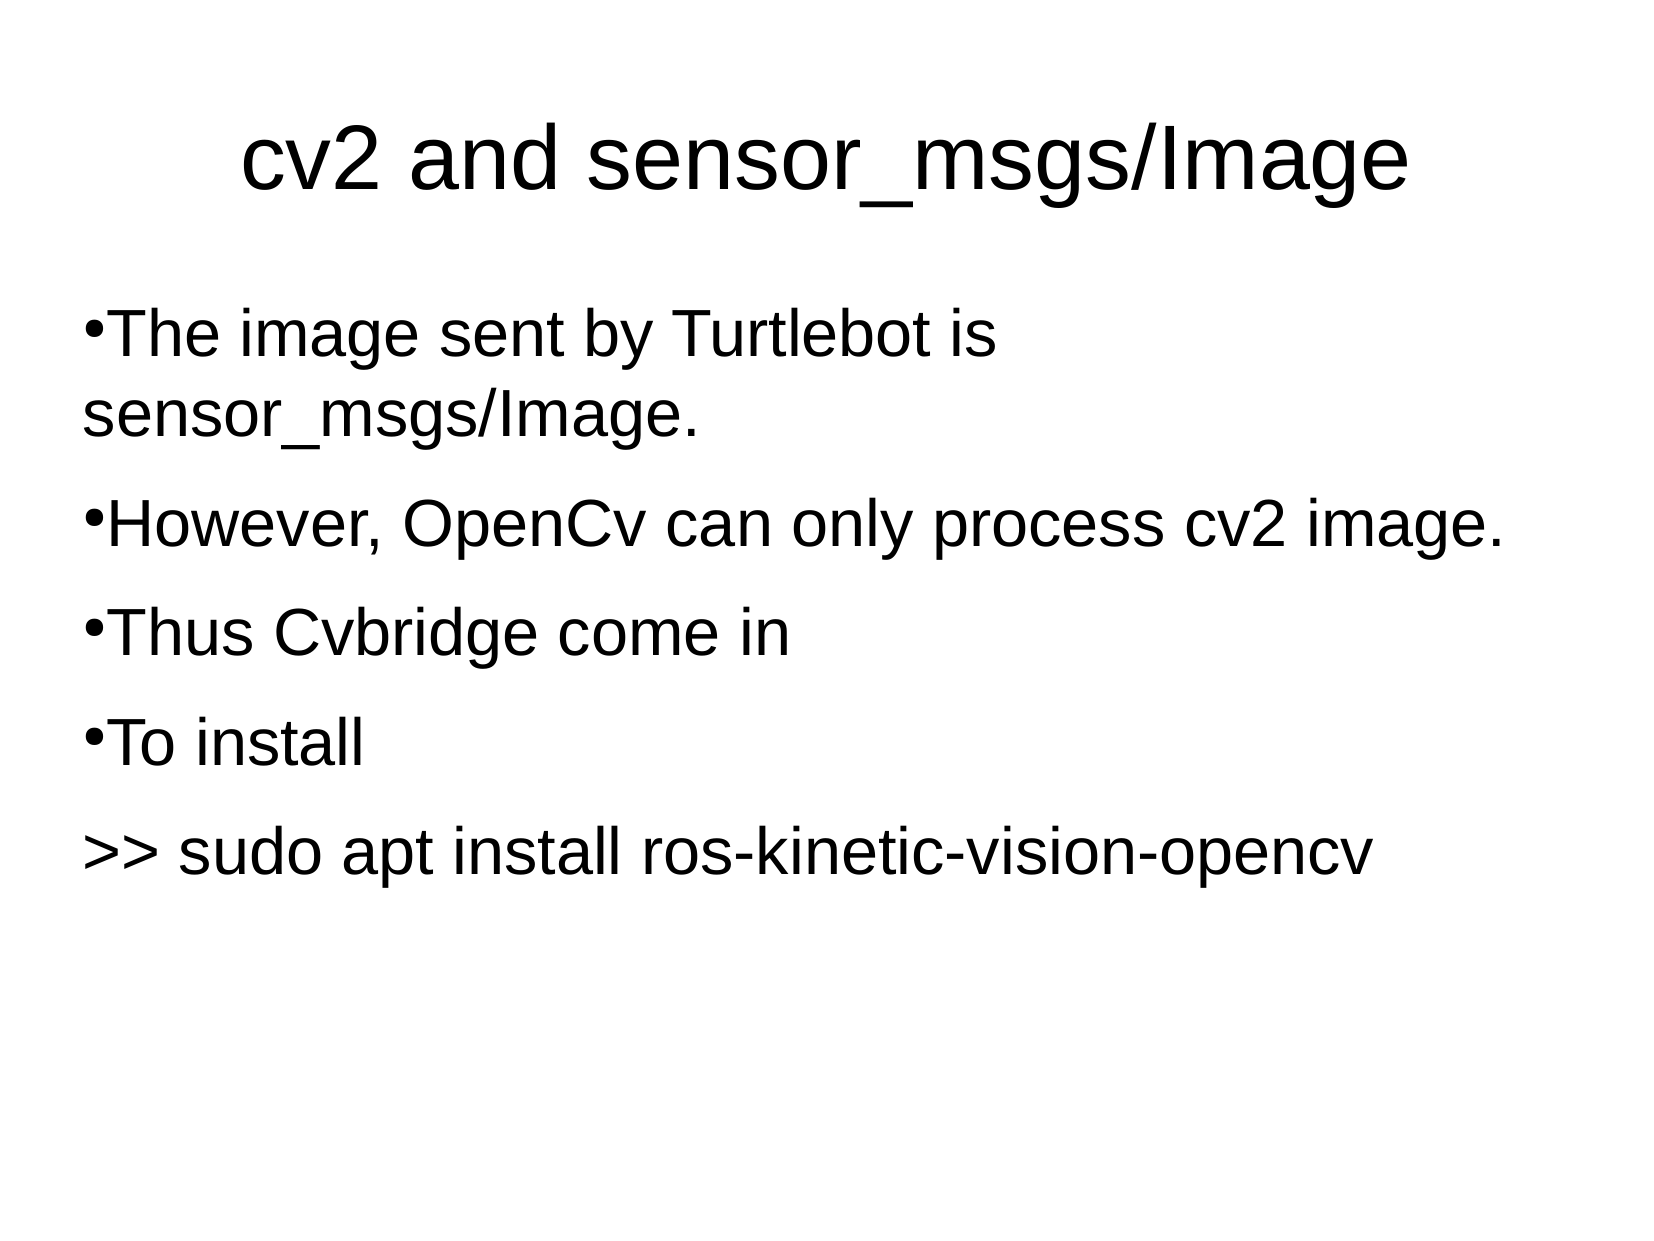

cv2 and sensor_msgs/Image
The image sent by Turtlebot is sensor_msgs/Image.
However, OpenCv can only process cv2 image.
Thus Cvbridge come in
To install
>> sudo apt install ros-kinetic-vision-opencv